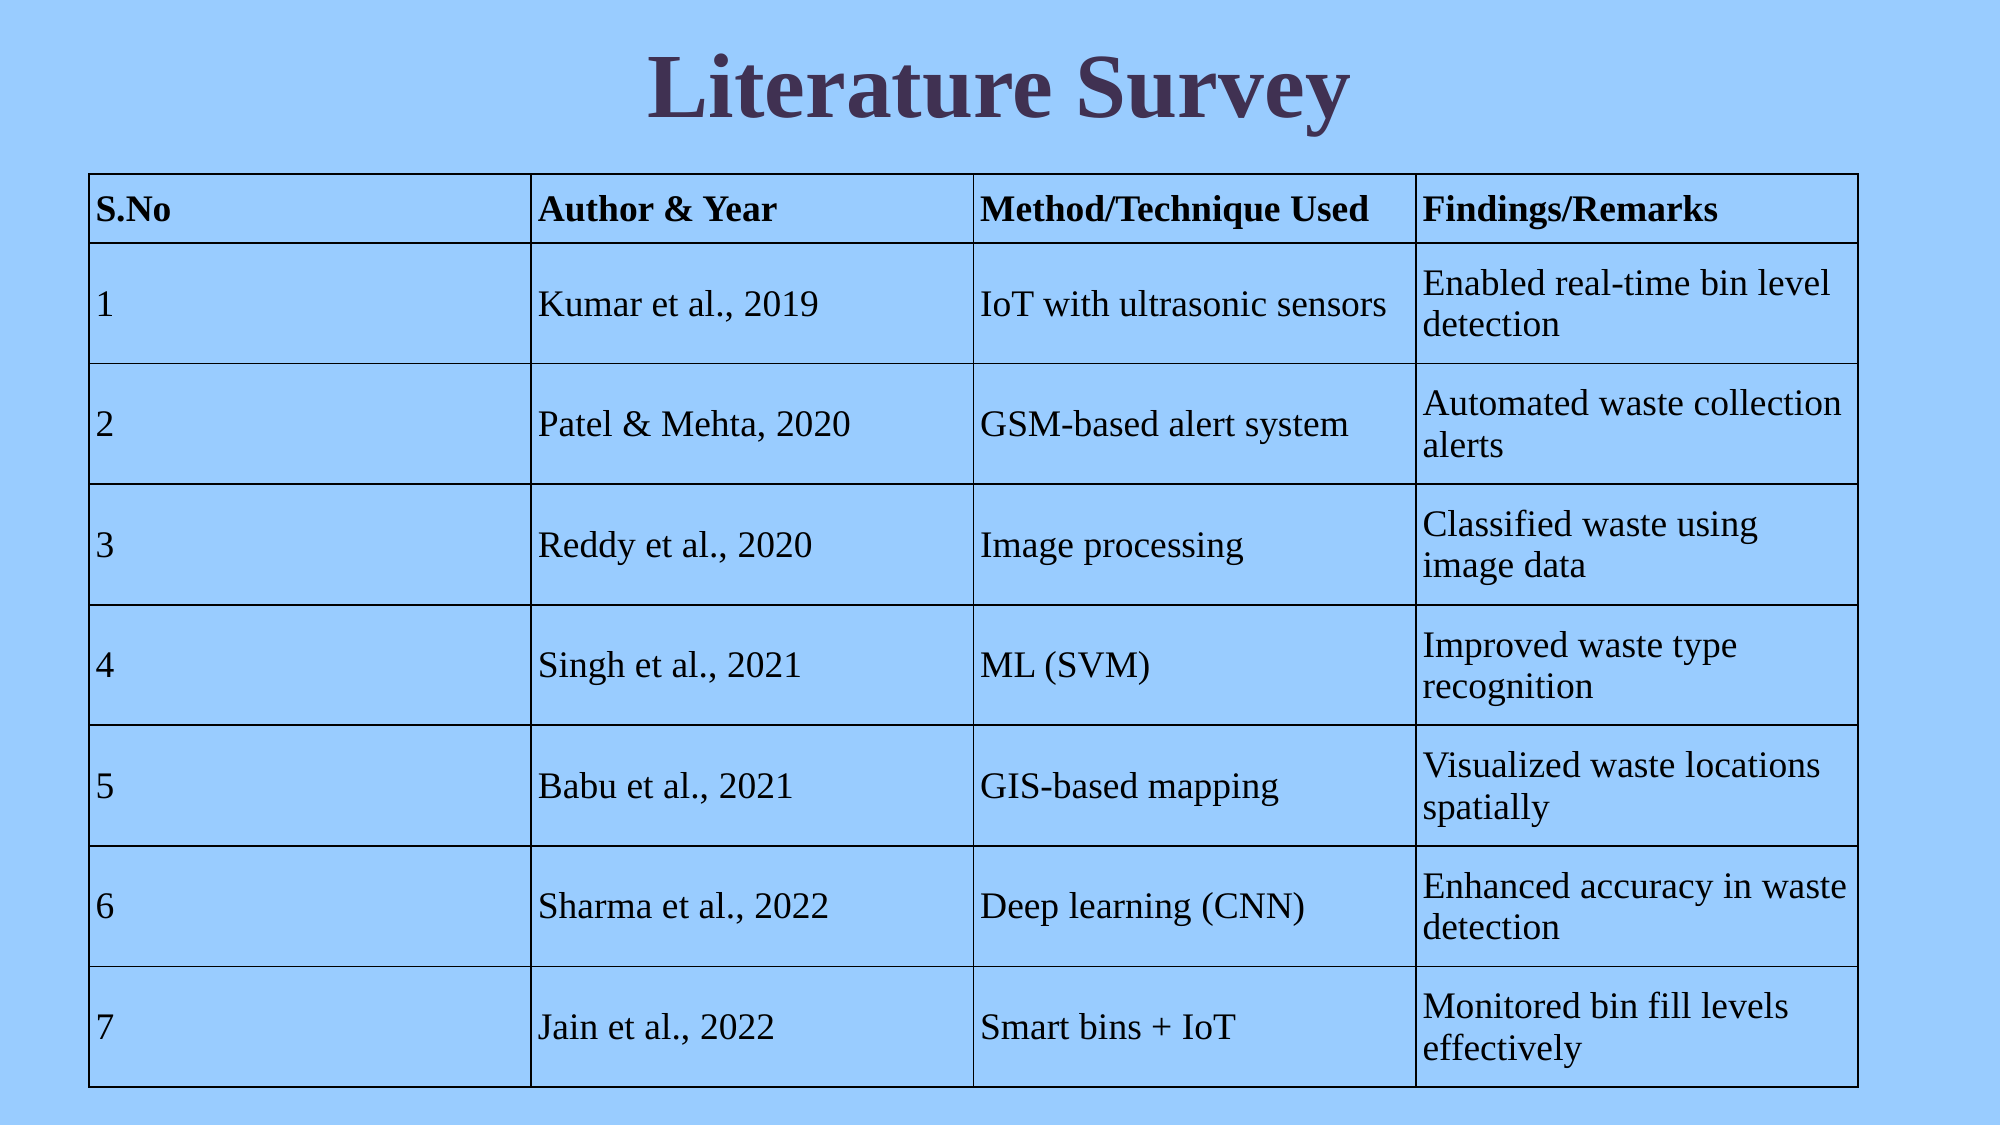

# Literature Survey
| S.No | Author & Year | Method/Technique Used | Findings/Remarks |
| --- | --- | --- | --- |
| 1 | Kumar et al., 2019 | IoT with ultrasonic sensors | Enabled real-time bin level detection |
| 2 | Patel & Mehta, 2020 | GSM-based alert system | Automated waste collection alerts |
| 3 | Reddy et al., 2020 | Image processing | Classified waste using image data |
| 4 | Singh et al., 2021 | ML (SVM) | Improved waste type recognition |
| 5 | Babu et al., 2021 | GIS-based mapping | Visualized waste locations spatially |
| 6 | Sharma et al., 2022 | Deep learning (CNN) | Enhanced accuracy in waste detection |
| 7 | Jain et al., 2022 | Smart bins + IoT | Monitored bin fill levels effectively |